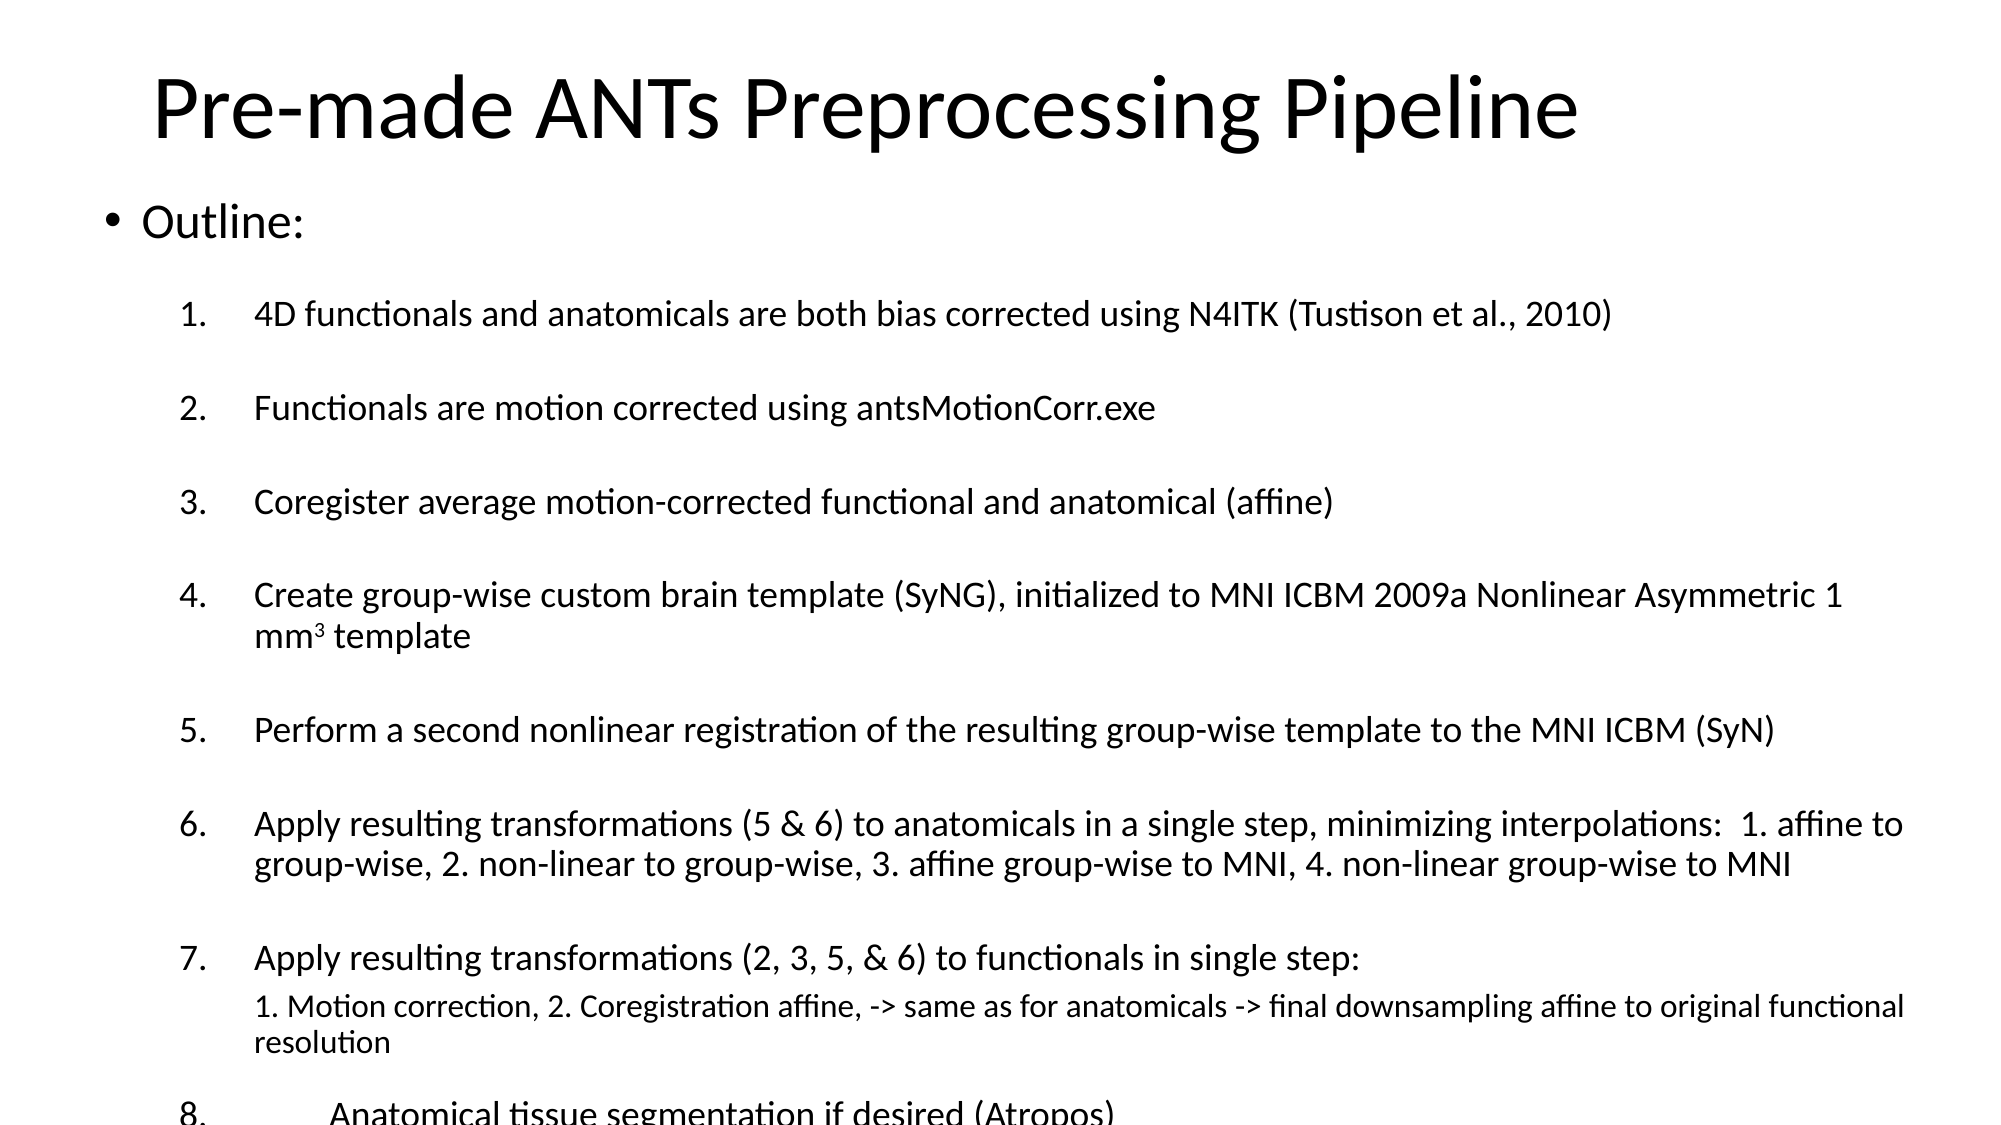

# Pre-made ANTs Preprocessing Pipeline
Outline:

4D functionals and anatomicals are both bias corrected using N4ITK (Tustison et al., 2010)

Functionals are motion corrected using antsMotionCorr.exe

Coregister average motion-corrected functional and anatomical (affine)

Create group-wise custom brain template (SyNG), initialized to MNI ICBM 2009a Nonlinear Asymmetric 1 mm3 template

Perform a second nonlinear registration of the resulting group-wise template to the MNI ICBM (SyN)

Apply resulting transformations (5 & 6) to anatomicals in a single step, minimizing interpolations:  1. affine to group-wise, 2. non-linear to group-wise, 3. affine group-wise to MNI, 4. non-linear group-wise to MNI

Apply resulting transformations (2, 3, 5, & 6) to functionals in single step:
1. Motion correction, 2. Coregistration affine, -> same as for anatomicals -> final downsampling affine to original functional resolution

8. 	Anatomical tissue segmentation if desired (Atropos)